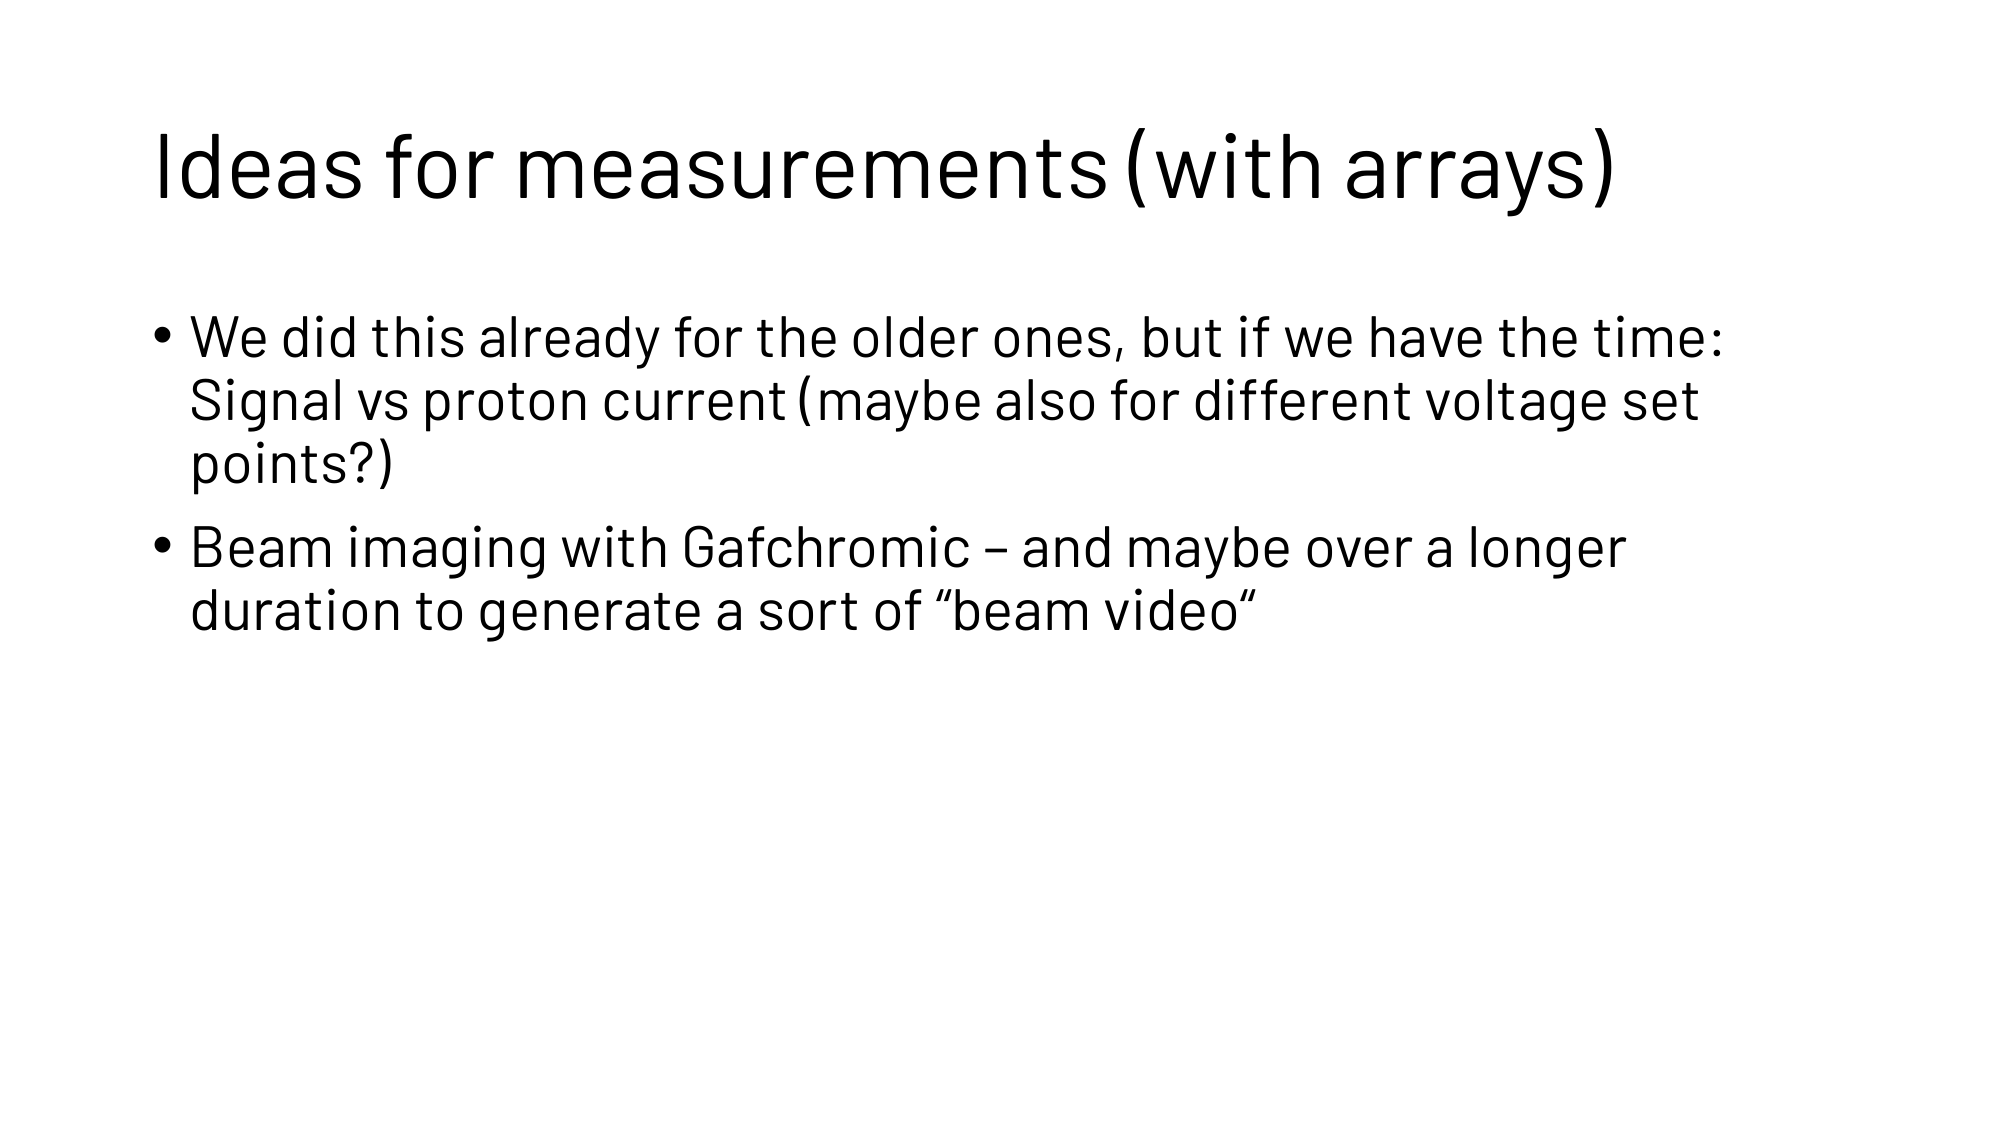

# Ideas for measurements (with arrays)
We did this already for the older ones, but if we have the time: Signal vs proton current (maybe also for different voltage set points?)
Beam imaging with Gafchromic – and maybe over a longer duration to generate a sort of “beam video“